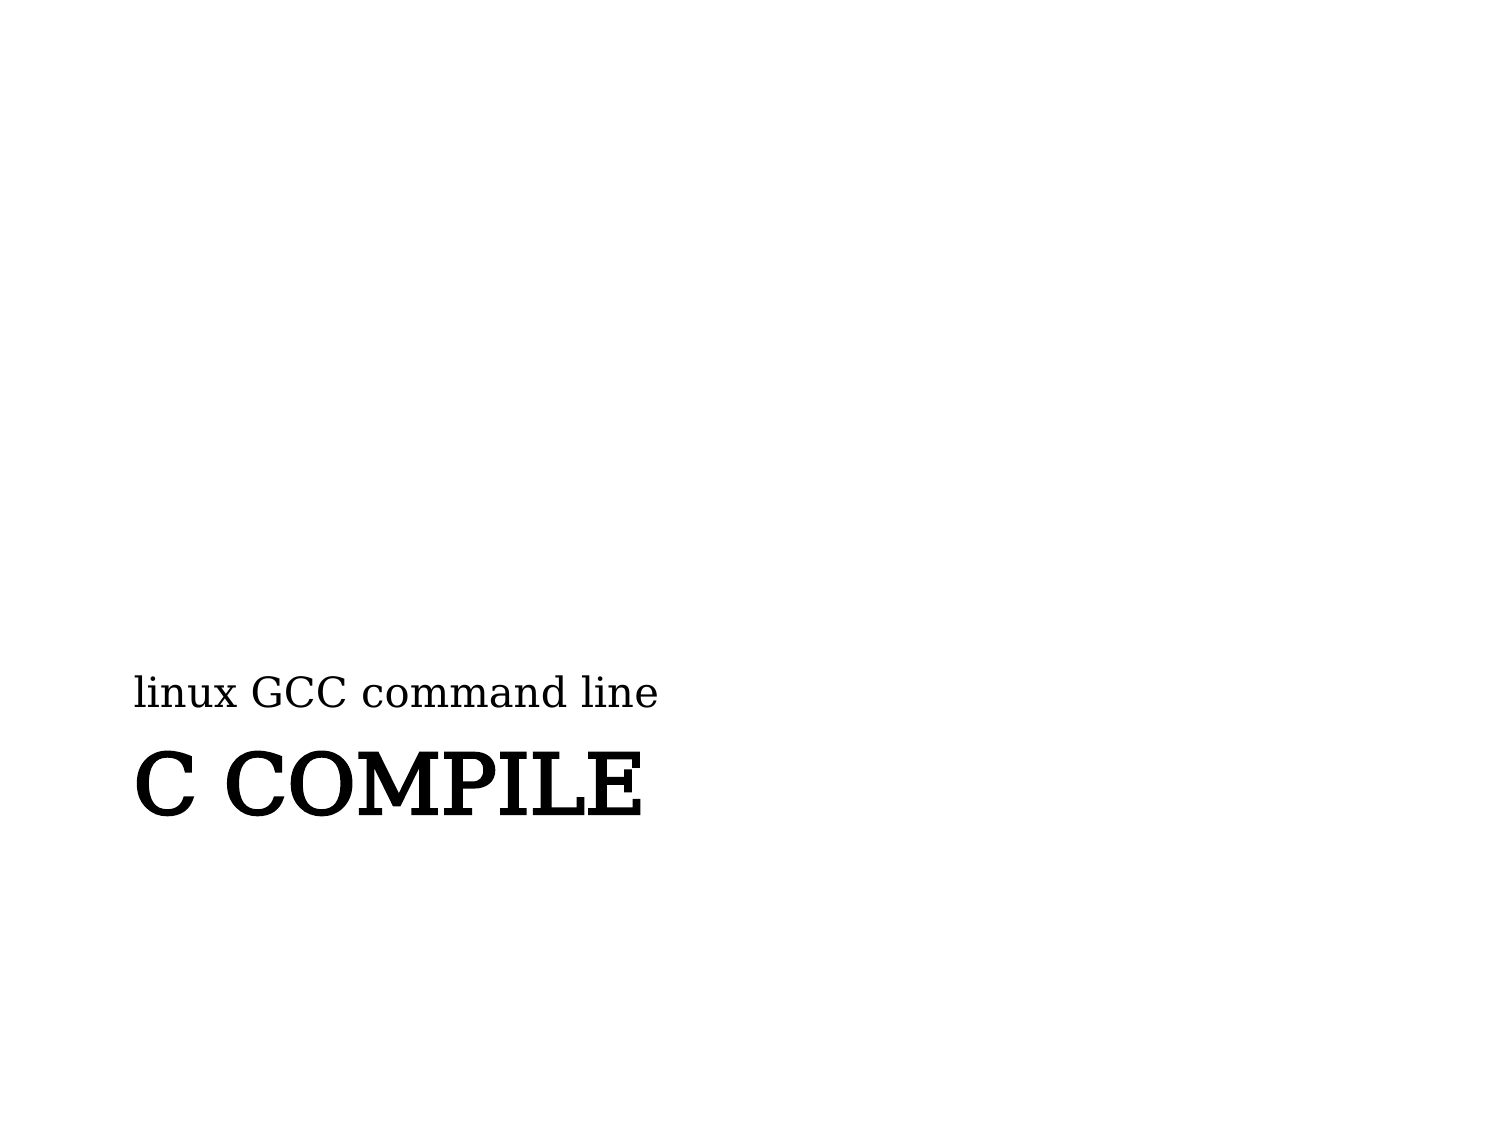

linux GCC command line
# C Compile